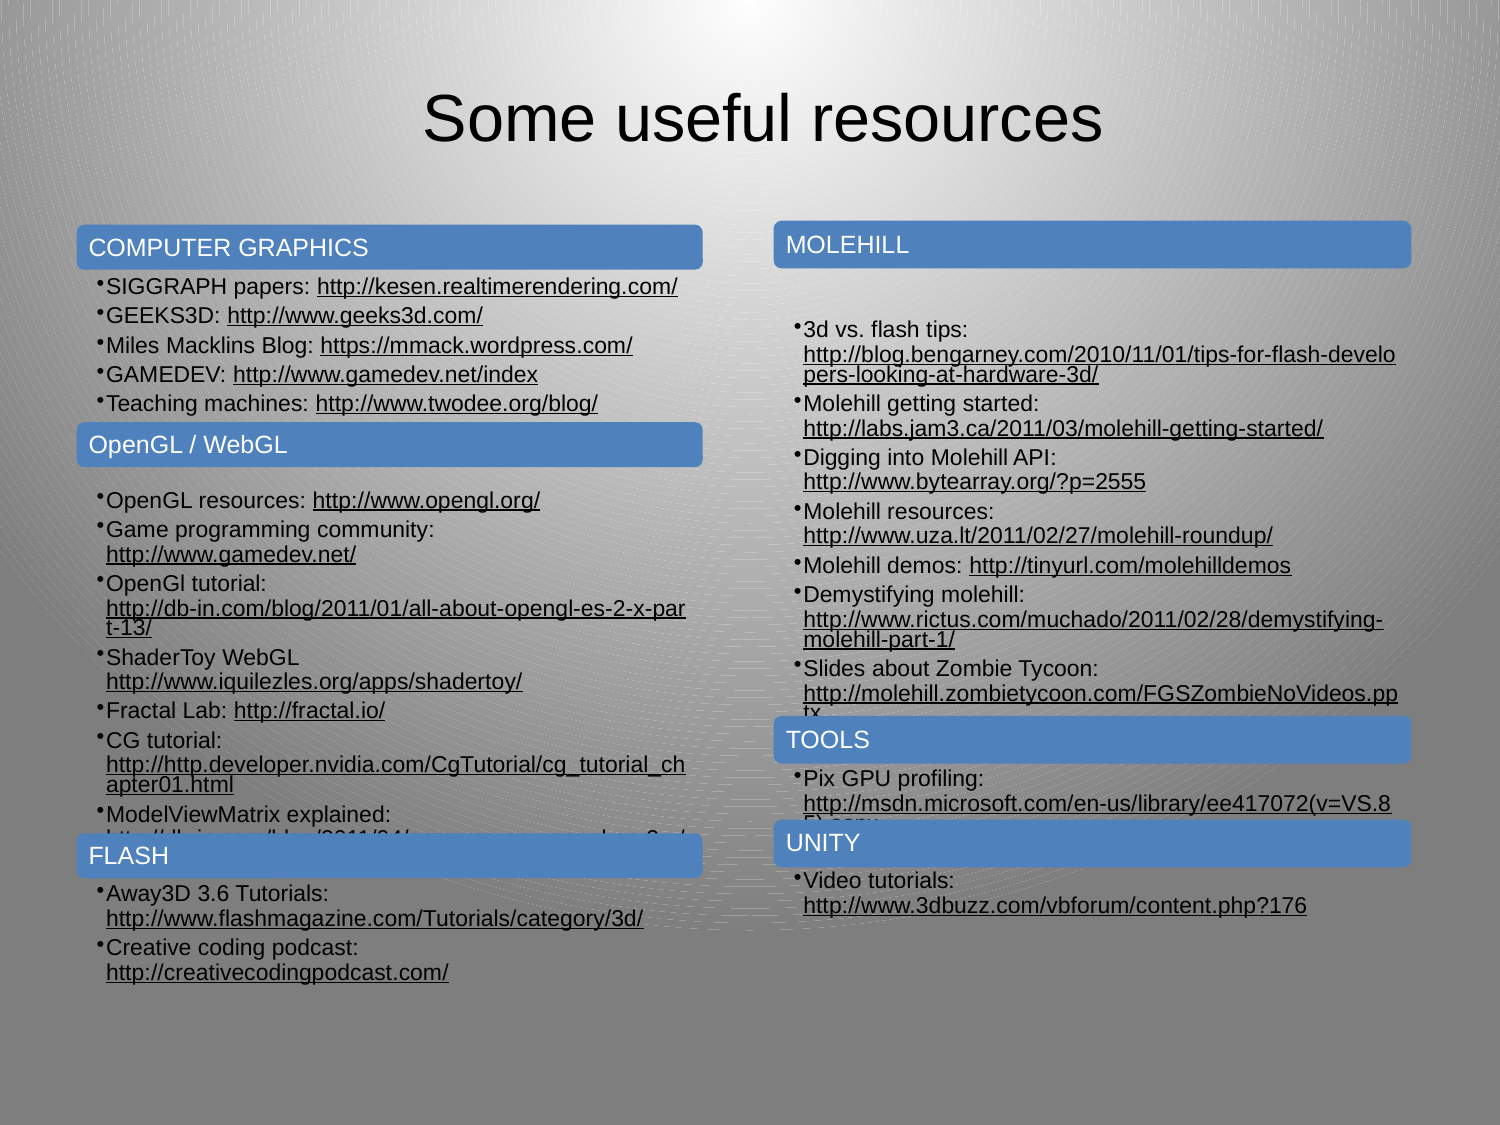

# Some useful resources
COMPUTER GRAPHICS
SIGGRAPH papers: http://kesen.realtimerendering.com/
GEEKS3D: http://www.geeks3d.com/
Miles Macklins Blog: https://mmack.wordpress.com/
GAMEDEV: http://www.gamedev.net/index
Teaching machines: http://www.twodee.org/blog/
OpenGL / WebGL
OpenGL resources: http://www.opengl.org/
Game programming community: http://www.gamedev.net/
OpenGl tutorial: http://db-in.com/blog/2011/01/all-about-opengl-es-2-x-part-13/
ShaderToy WebGL http://www.iquilezles.org/apps/shadertoy/
Fractal Lab: http://fractal.io/
CG tutorial: http://http.developer.nvidia.com/CgTutorial/cg_tutorial_chapter01.html
ModelViewMatrix explained: http://db-in.com/blog/2011/04/cameras-on-opengl-es-2-x/
FLASH
Away3D 3.6 Tutorials: http://www.flashmagazine.com/Tutorials/category/3d/
Creative coding podcast: http://creativecodingpodcast.com/
MOLEHILL
3d vs. flash tips: http://blog.bengarney.com/2010/11/01/tips-for-flash-developers-looking-at-hardware-3d/
Molehill getting started: http://labs.jam3.ca/2011/03/molehill-getting-started/
Digging into Molehill API: http://www.bytearray.org/?p=2555
Molehill resources: http://www.uza.lt/2011/02/27/molehill-roundup/
Molehill demos: http://tinyurl.com/molehilldemos
Demystifying molehill: http://www.rictus.com/muchado/2011/02/28/demystifying-molehill-part-1/
Slides about Zombie Tycoon: http://molehill.zombietycoon.com/FGSZombieNoVideos.pptx
TOOLS
Pix GPU profiling: http://msdn.microsoft.com/en-us/library/ee417072(v=VS.85).aspx
UNITY
Video tutorials: http://www.3dbuzz.com/vbforum/content.php?176